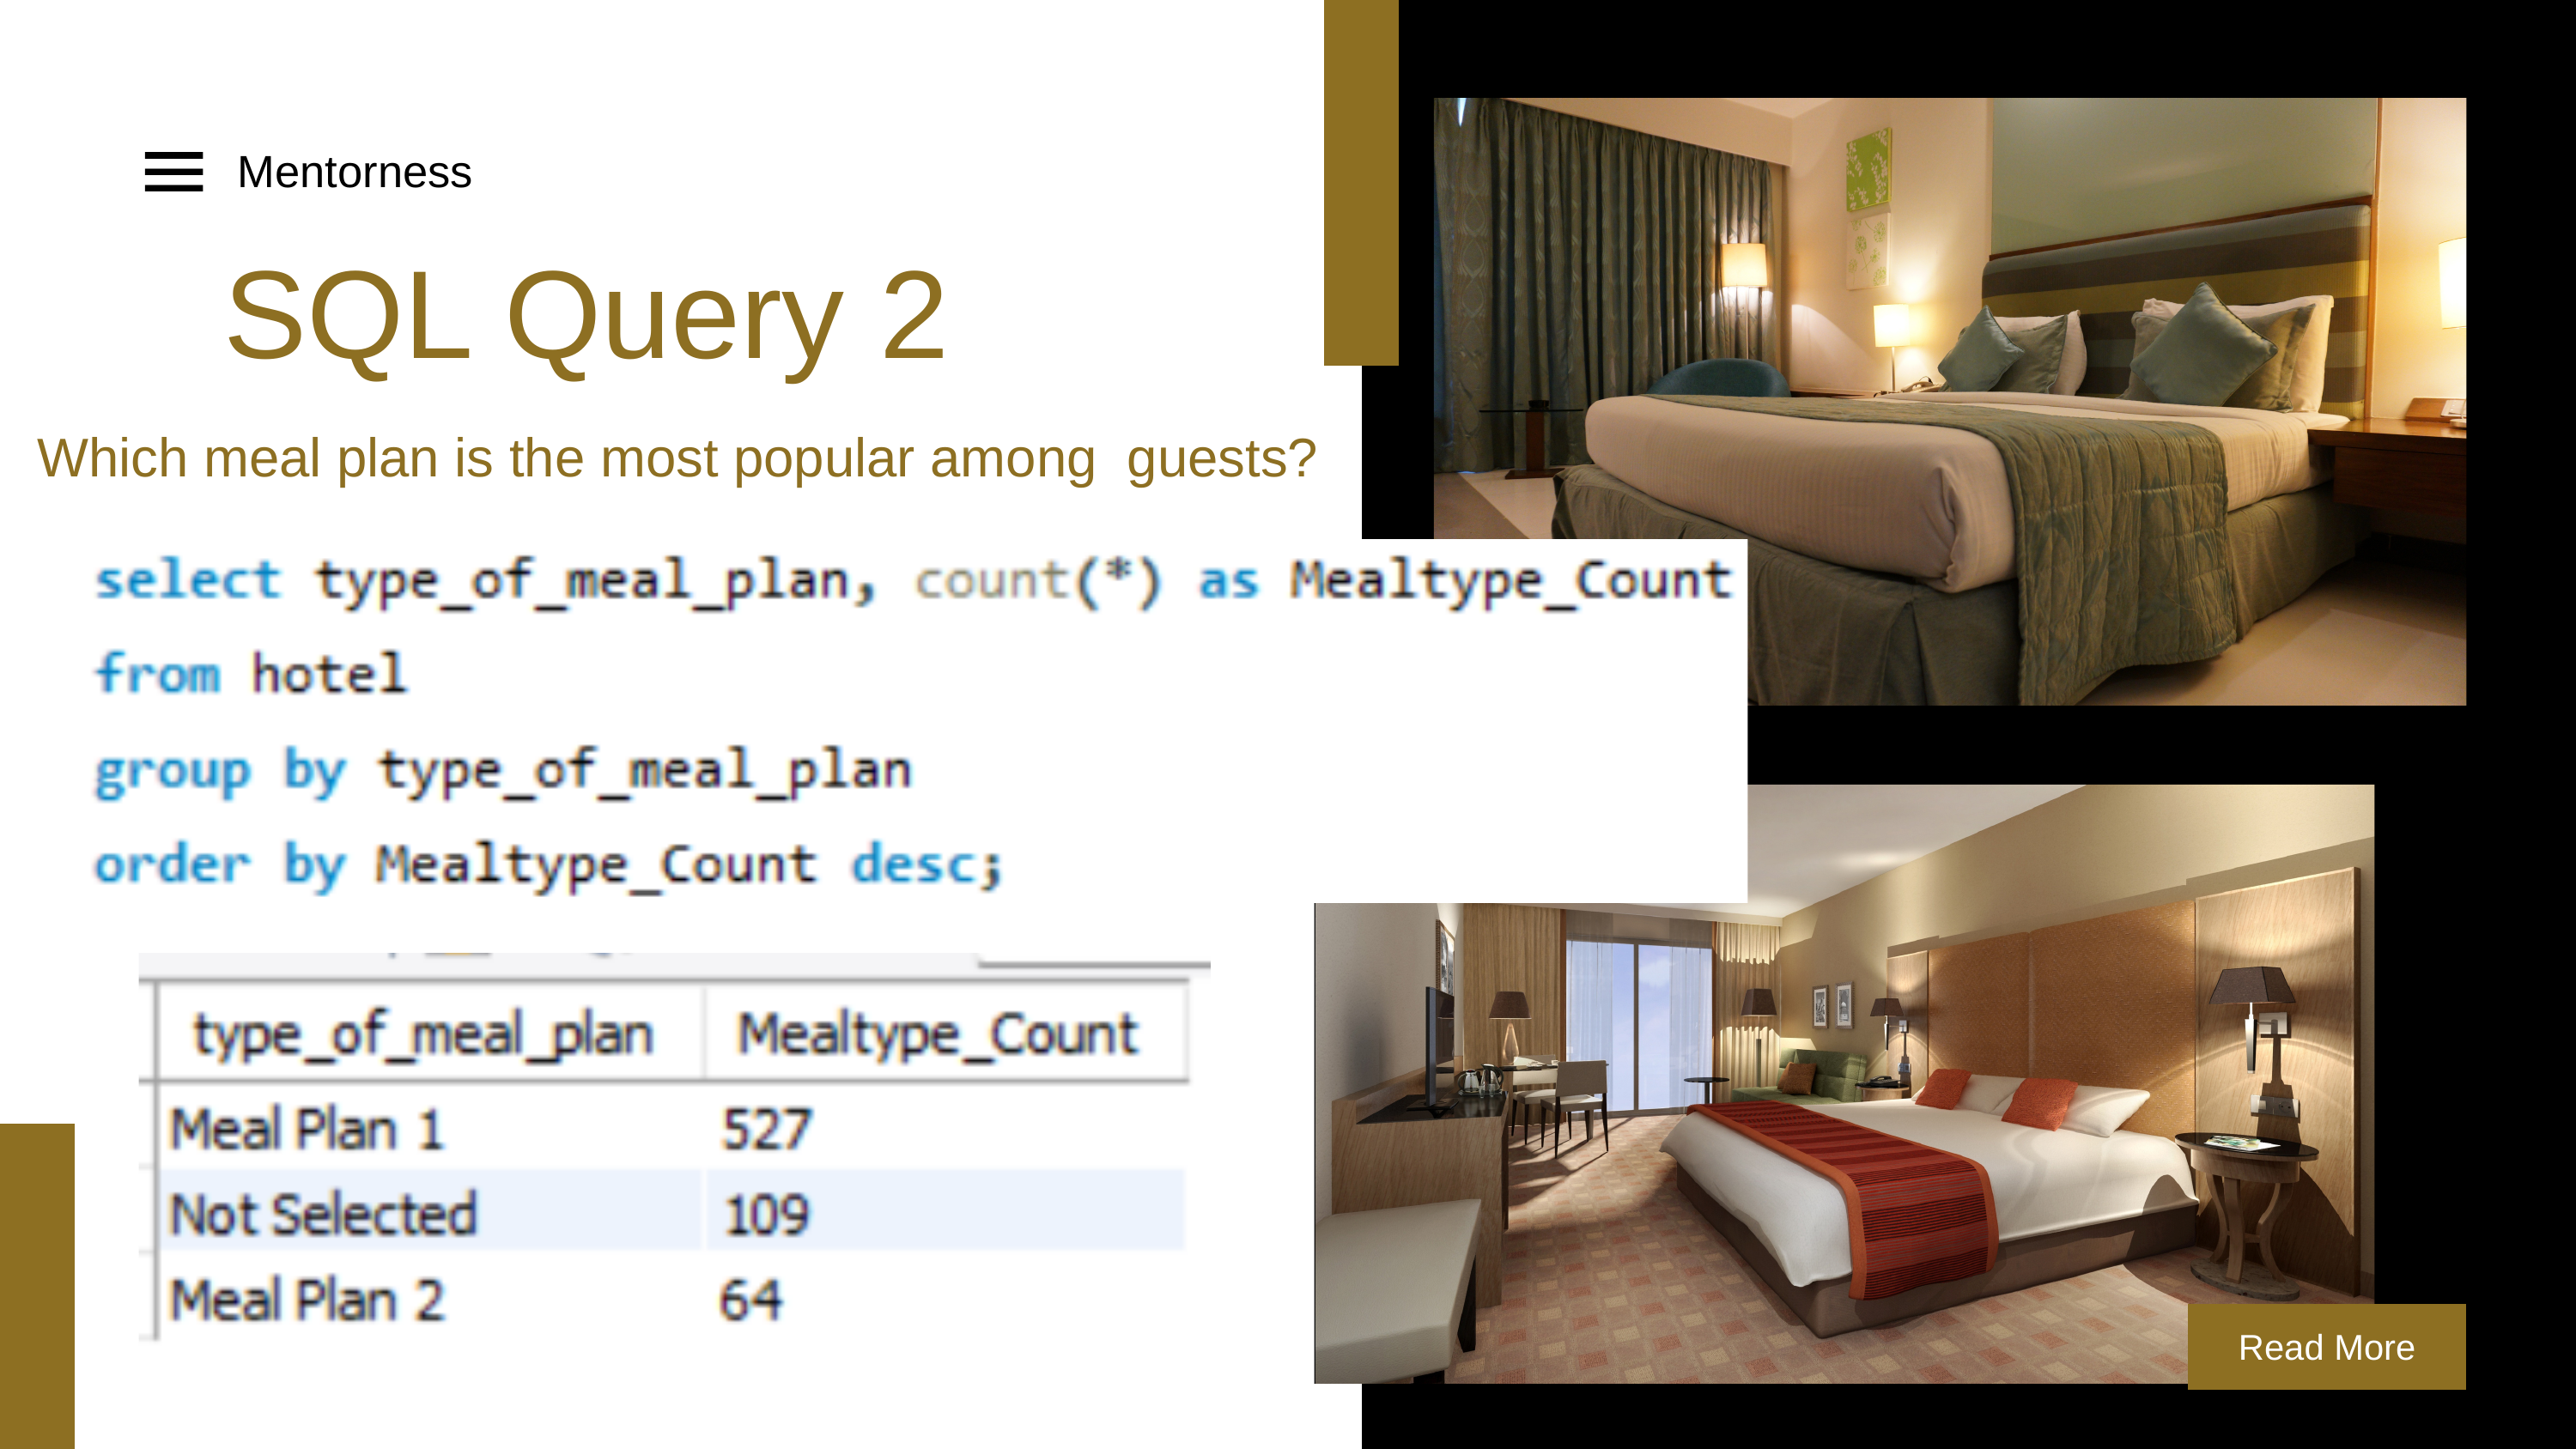

Mentorness

SQL Query 2
Which meal plan is the most popular among  guests?

Read More